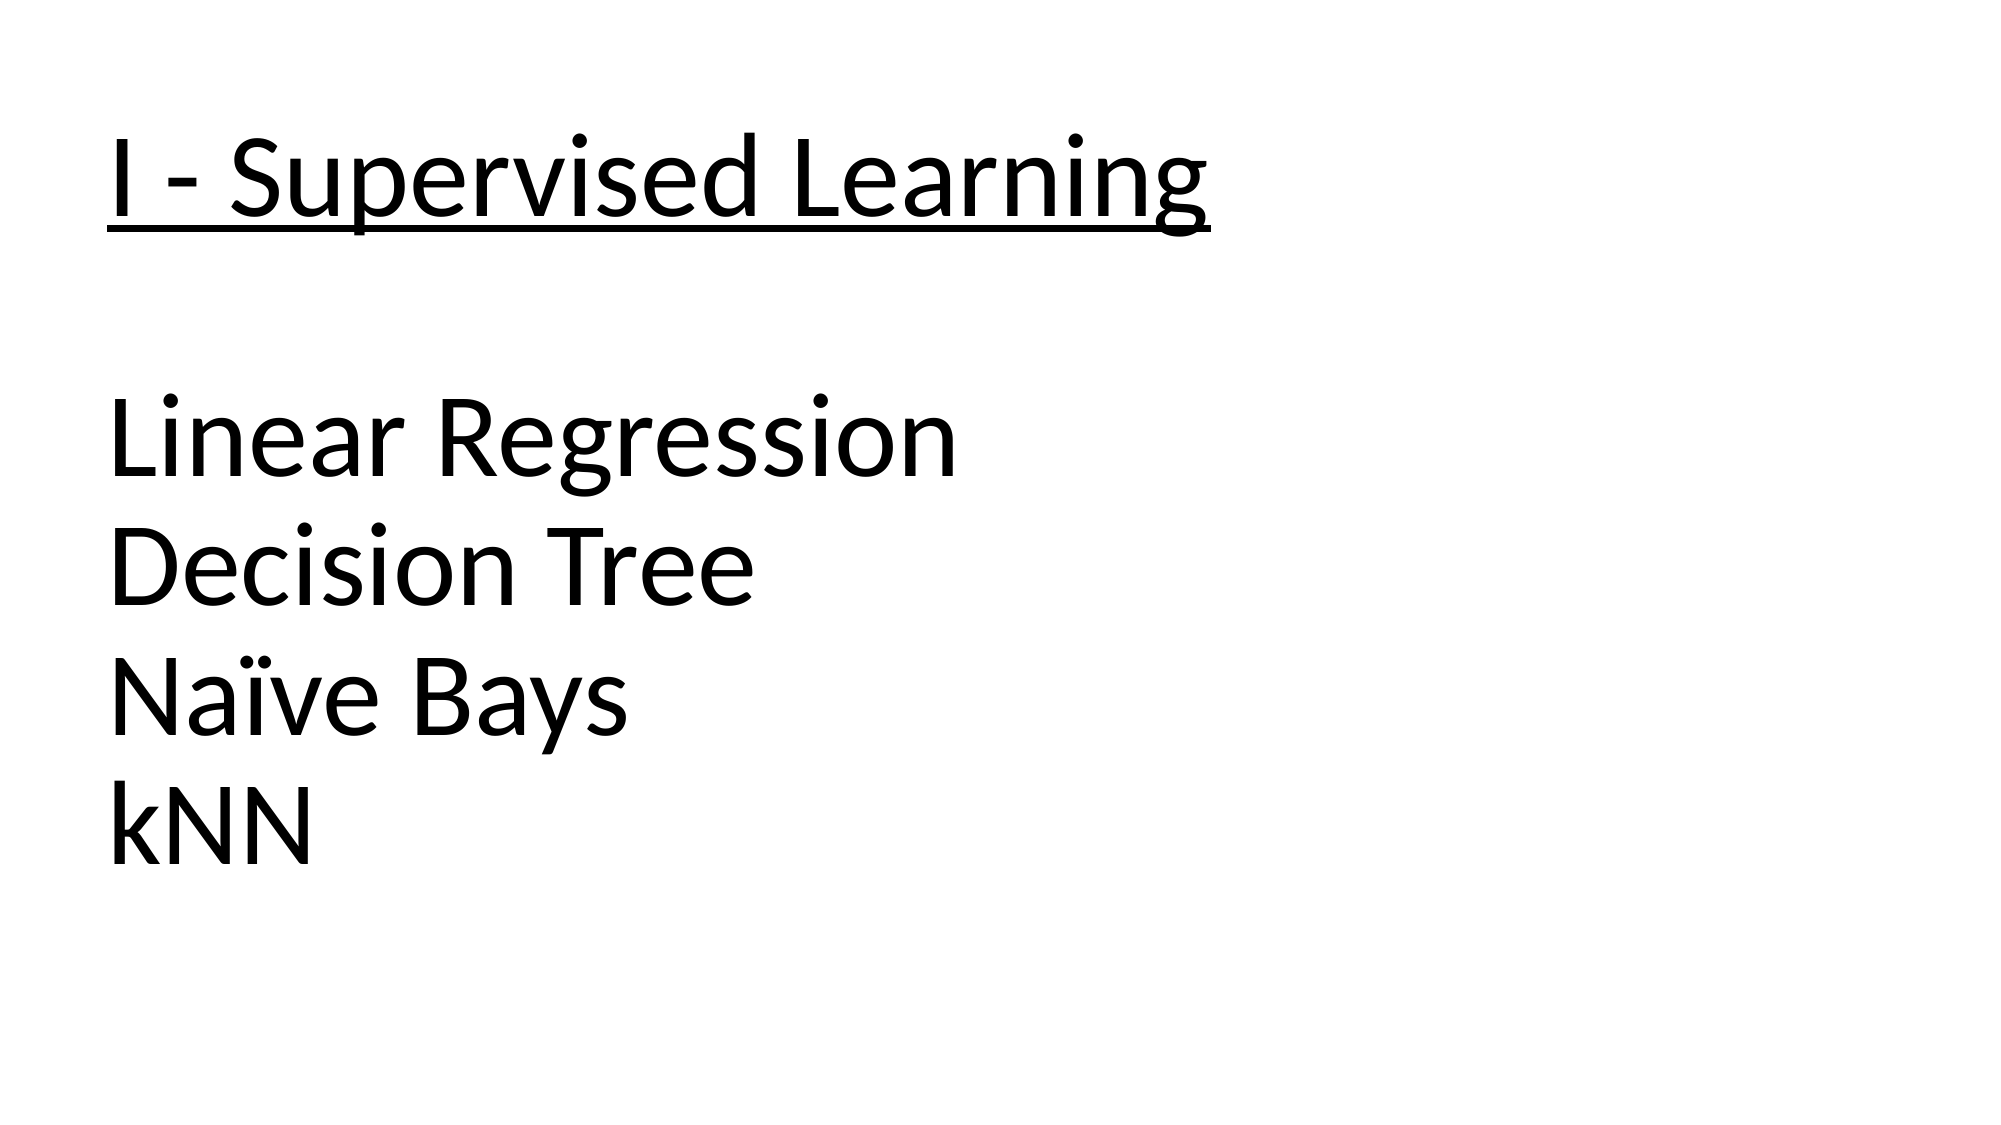

# I - Supervised Learning Linear Regression Decision Tree Naïve Bays kNN